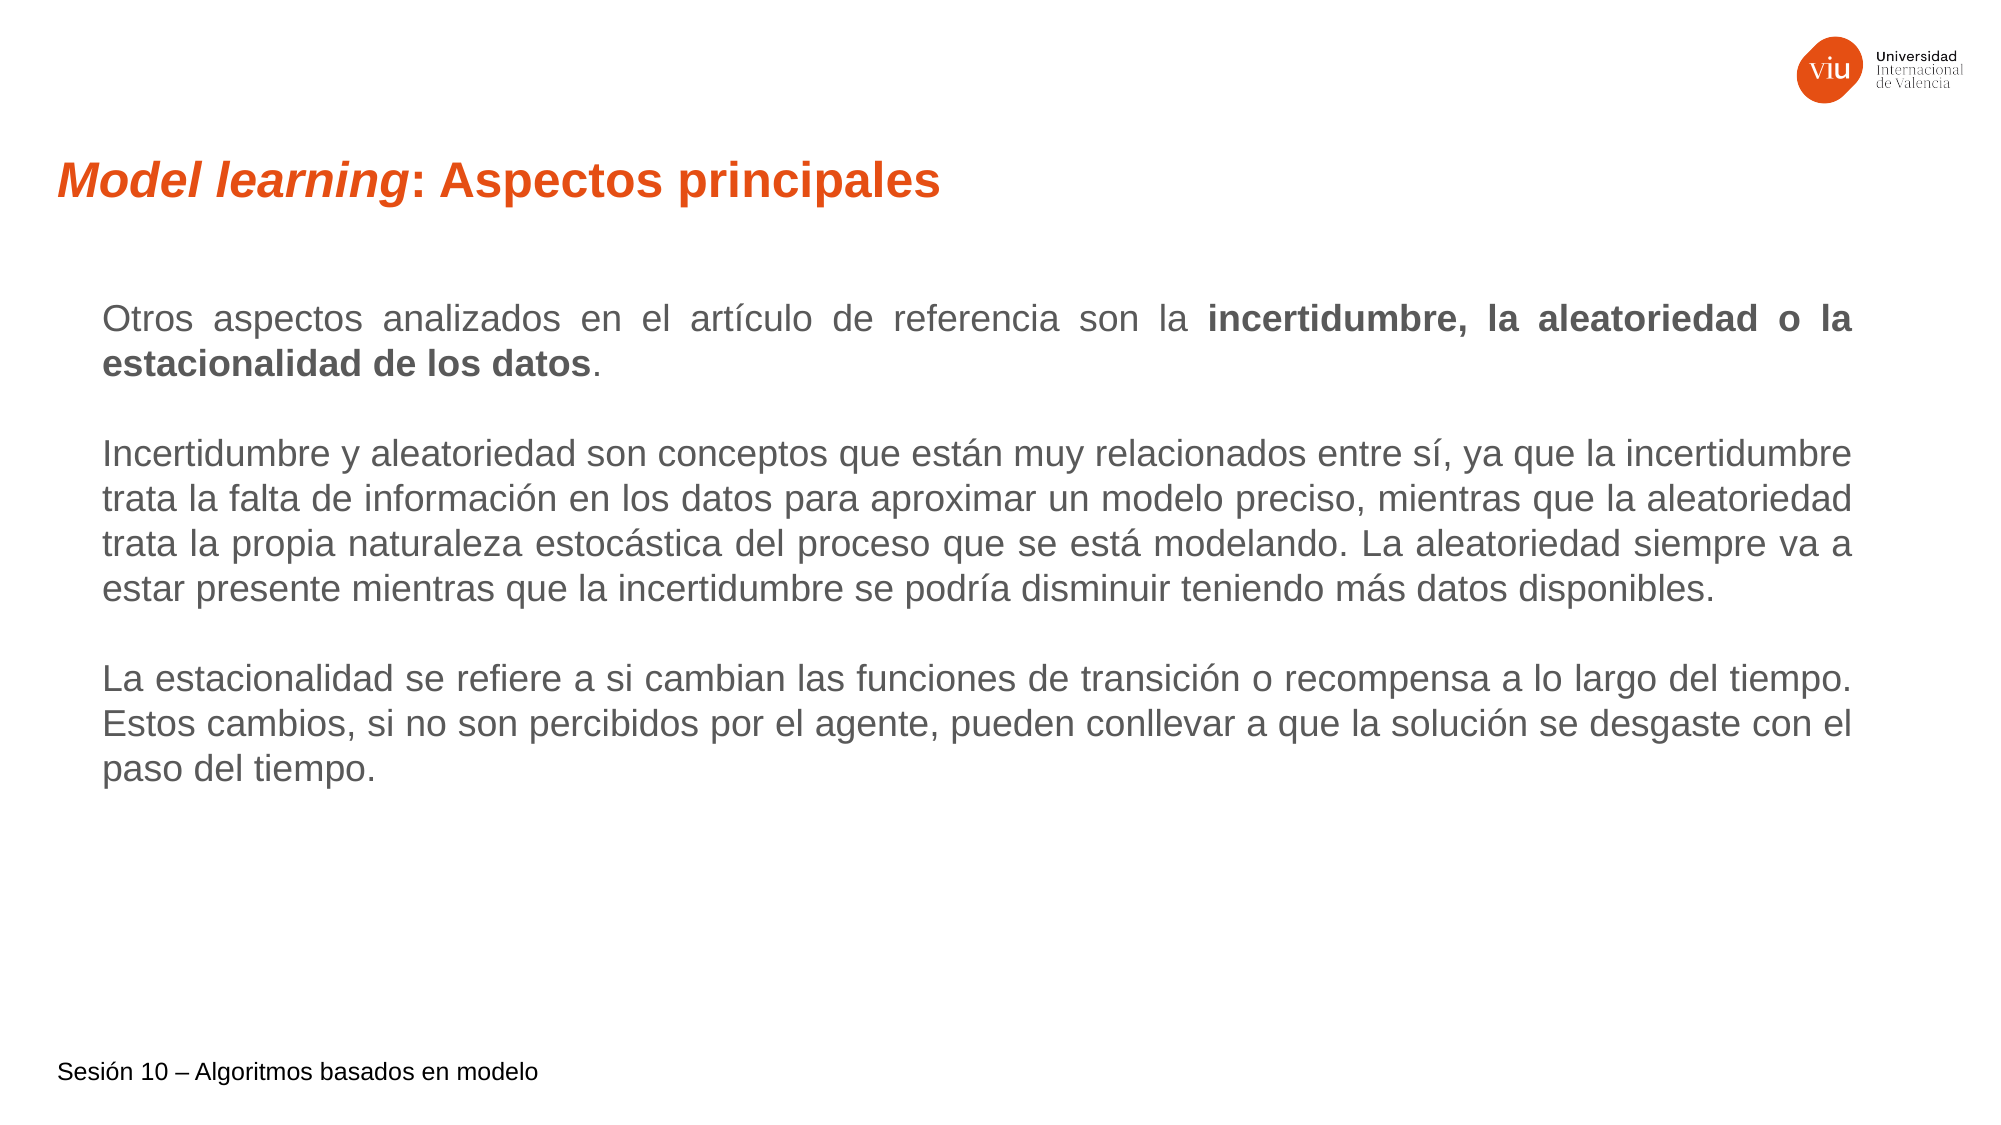

Model learning: Aspectos principales

Otros aspectos analizados en el artículo de referencia son la incertidumbre, la aleatoriedad o la estacionalidad de los datos.

Incertidumbre y aleatoriedad son conceptos que están muy relacionados entre sí, ya que la incertidumbre trata la falta de información en los datos para aproximar un modelo preciso, mientras que la aleatoriedad trata la propia naturaleza estocástica del proceso que se está modelando. La aleatoriedad siempre va a estar presente mientras que la incertidumbre se podría disminuir teniendo más datos disponibles.

La estacionalidad se refiere a si cambian las funciones de transición o recompensa a lo largo del tiempo. Estos cambios, si no son percibidos por el agente, pueden conllevar a que la solución se desgaste con el paso del tiempo.
Sesión 10 – Algoritmos basados en modelo